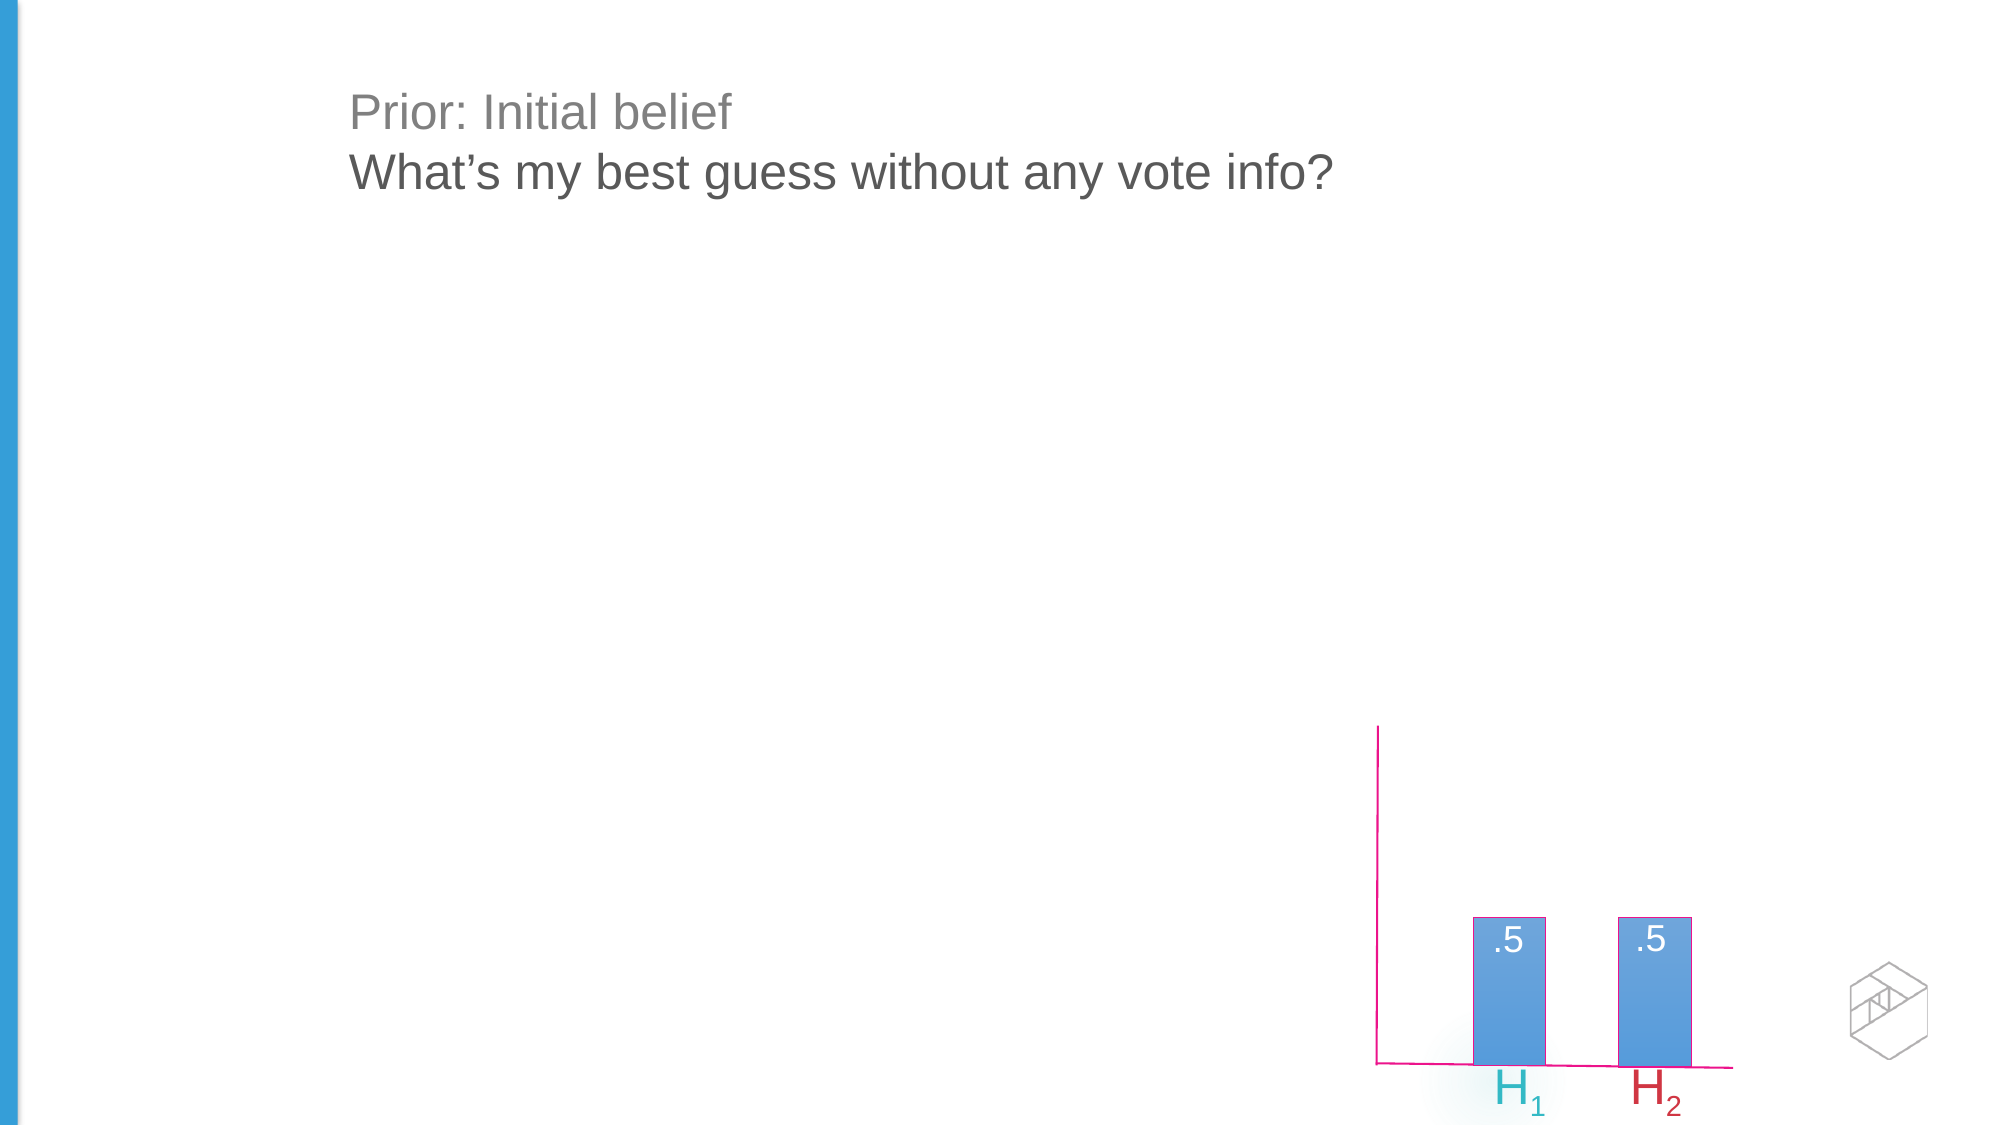

Prior: Initial belief
What’s my best guess without any vote info?

.5
.5

H1          H2